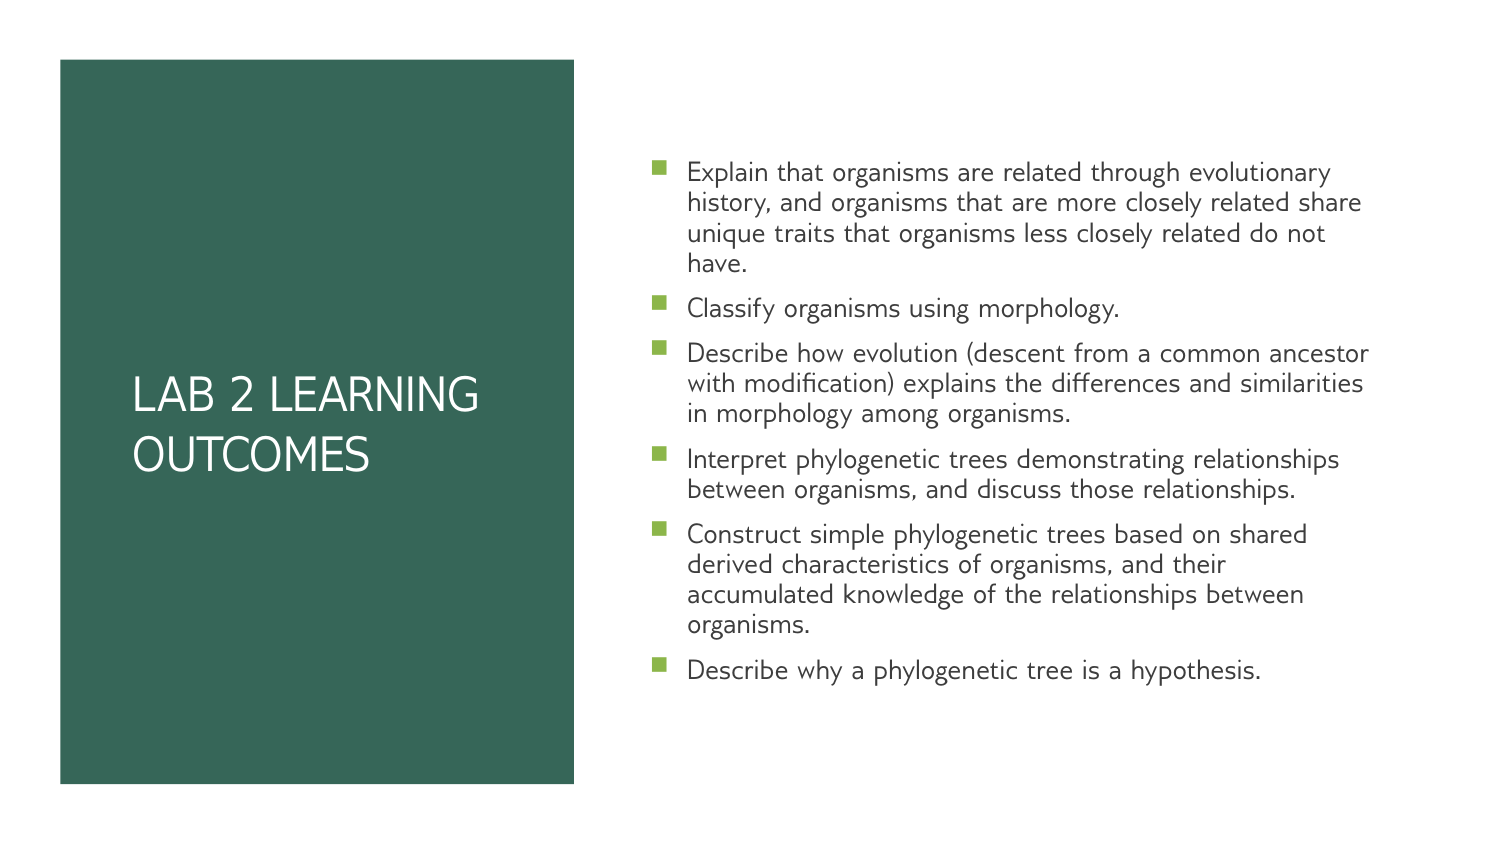

# Lab 2 Learning Outcomes
Explain that organisms are related through evolutionary history, and organisms that are more closely related share unique traits that organisms less closely related do not have.
Classify organisms using morphology.
Describe how evolution (descent from a common ancestor with modification) explains the differences and similarities in morphology among organisms.
Interpret phylogenetic trees demonstrating relationships between organisms, and discuss those relationships.
Construct simple phylogenetic trees based on shared derived characteristics of organisms, and their accumulated knowledge of the relationships between organisms.
Describe why a phylogenetic tree is a hypothesis.